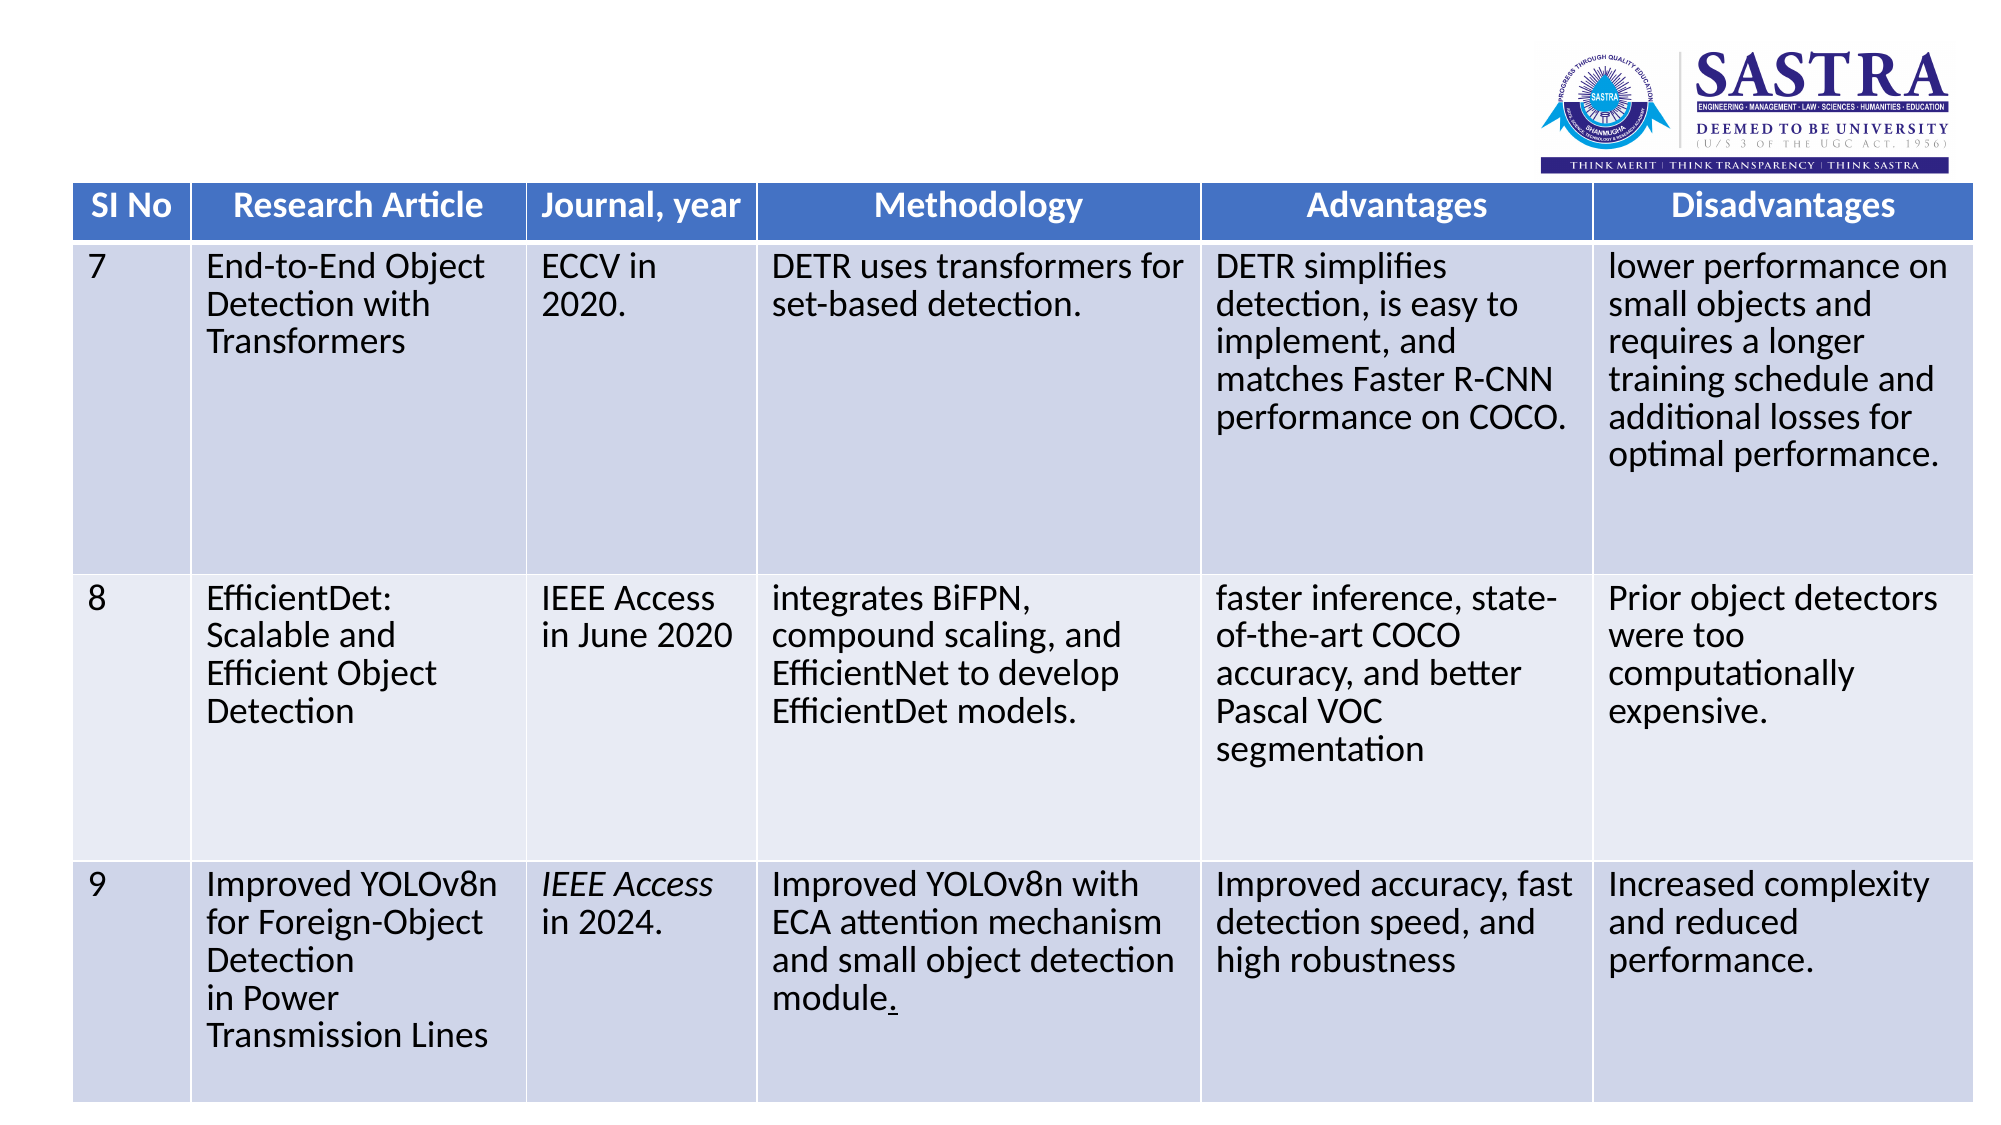

| SI No | Research Article | Journal, year | Methodology | Advantages | Disadvantages |
| --- | --- | --- | --- | --- | --- |
| 7 | End-to-End Object Detection with Transformers | ECCV in 2020. | DETR uses transformers for set-based detection. | DETR simplifies detection, is easy to implement, and matches Faster R-CNN performance on COCO. | lower performance on small objects and requires a longer training schedule and additional losses for optimal performance. |
| 8 | EfficientDet: Scalable and Efficient Object Detection | IEEE Access in June 2020 | integrates BiFPN, compound scaling, and EfficientNet to develop EfficientDet models. | faster inference, state-of-the-art COCO accuracy, and better Pascal VOC segmentation | Prior object detectors were too computationally expensive. |
| 9 | Improved YOLOv8n for Foreign-Object Detection in Power Transmission Lines | IEEE Access in 2024. | Improved YOLOv8n with ECA attention mechanism and small object detection module. | Improved accuracy, fast detection speed, and high robustness | Increased complexity and reduced performance. |

8